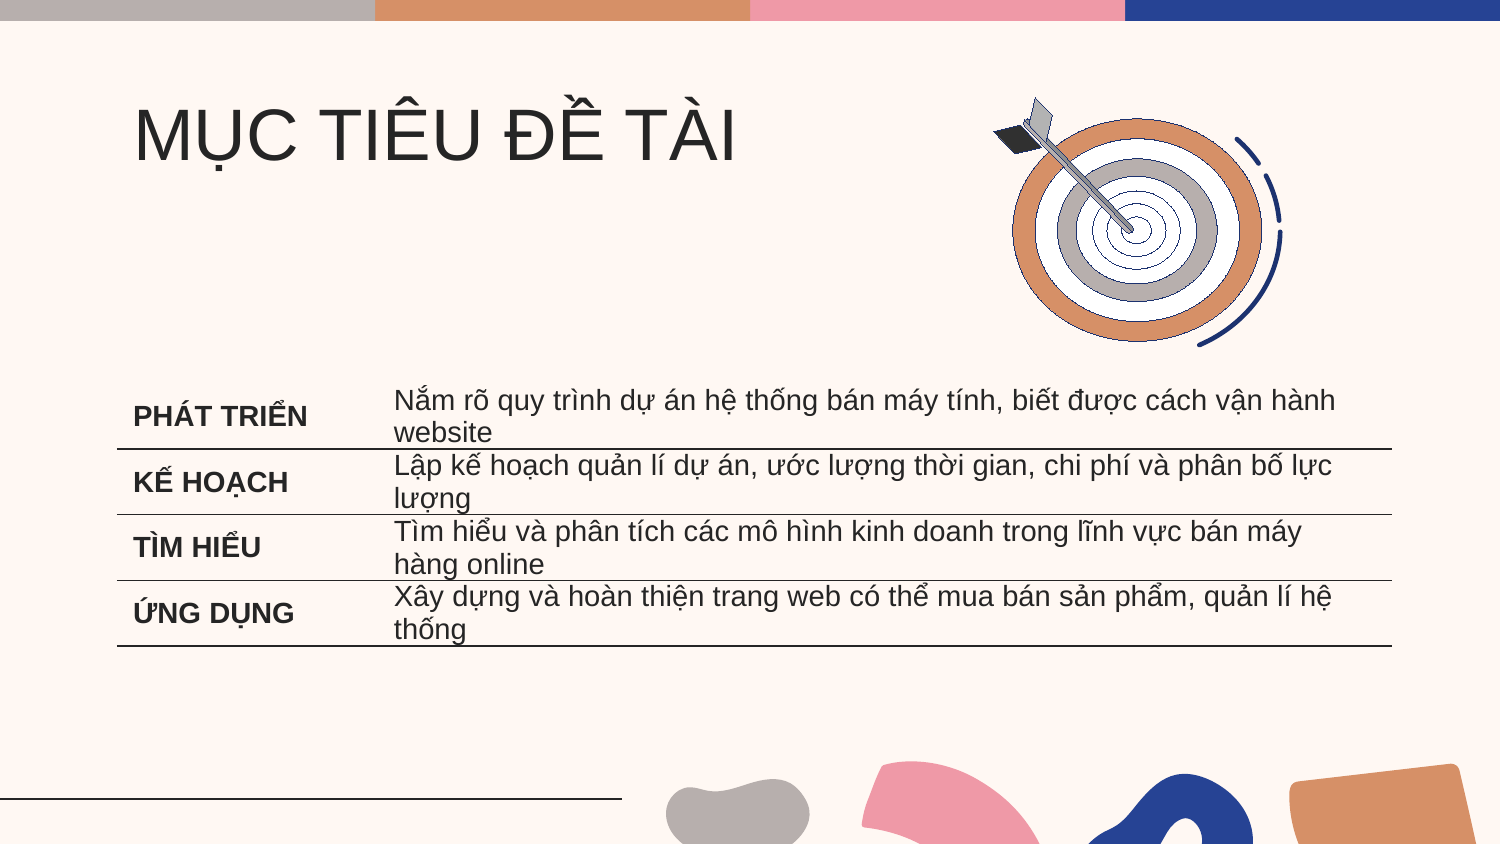

# MỤC TIÊU ĐỀ TÀI

| PHÁT TRIỂN | Nắm rõ quy trình dự án hệ thống bán máy tính, biết được cách vận hành website |
| --- | --- |
| KẾ HOẠCH | Lập kế hoạch quản lí dự án, ước lượng thời gian, chi phí và phân bố lực lượng |
| TÌM HIỂU | Tìm hiểu và phân tích các mô hình kinh doanh trong lĩnh vực bán máy hàng online |
| ỨNG DỤNG | Xây dựng và hoàn thiện trang web có thể mua bán sản phẩm, quản lí hệ thống |